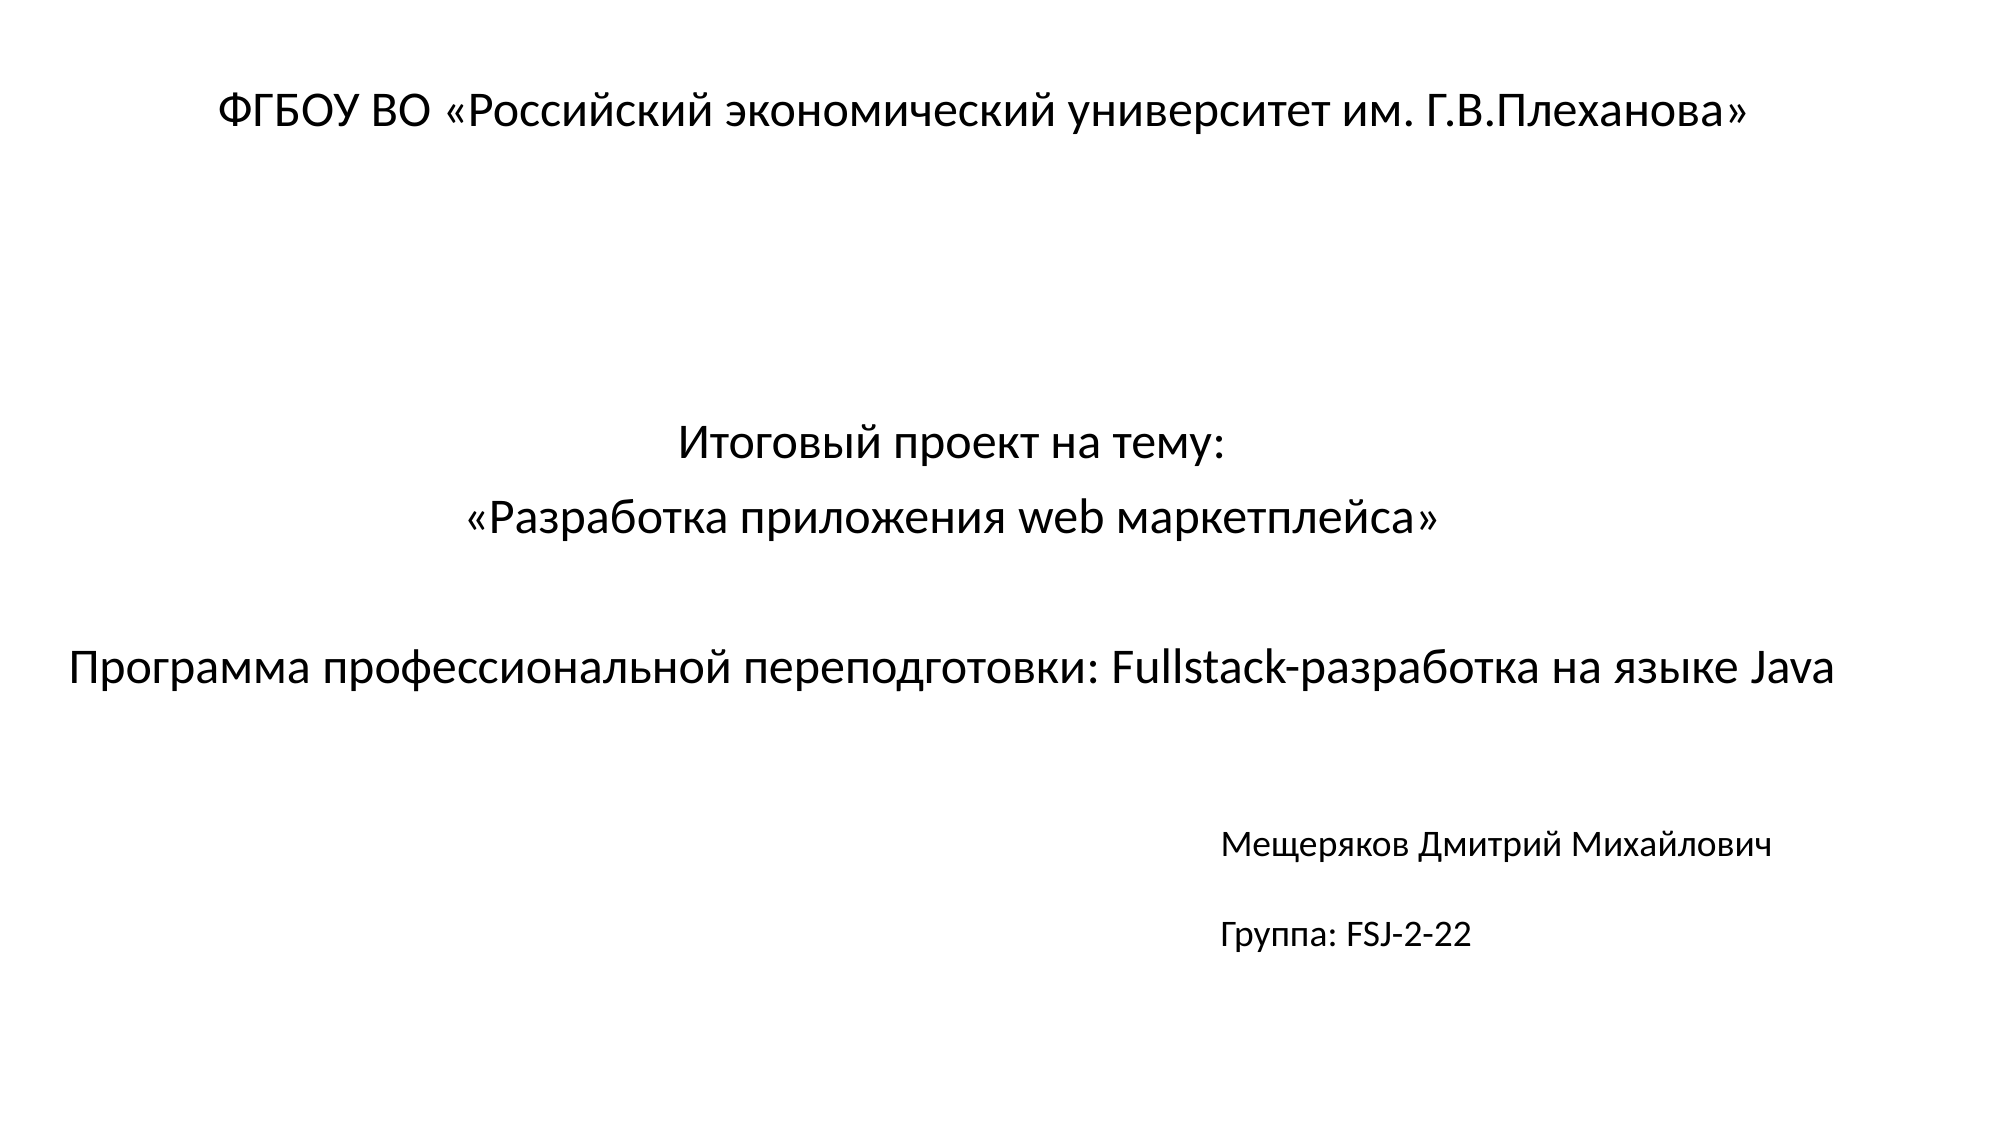

# ФГБОУ ВО «Российский экономический университет им. Г.В.Плеханова»
Итоговый проект на тему:
«Разработка приложения web маркетплейса»

Программа профессиональной переподготовки: Fullstack-разработка на языке Java
Мещеряков Дмитрий Михайлович

Группа: FSJ-2-22